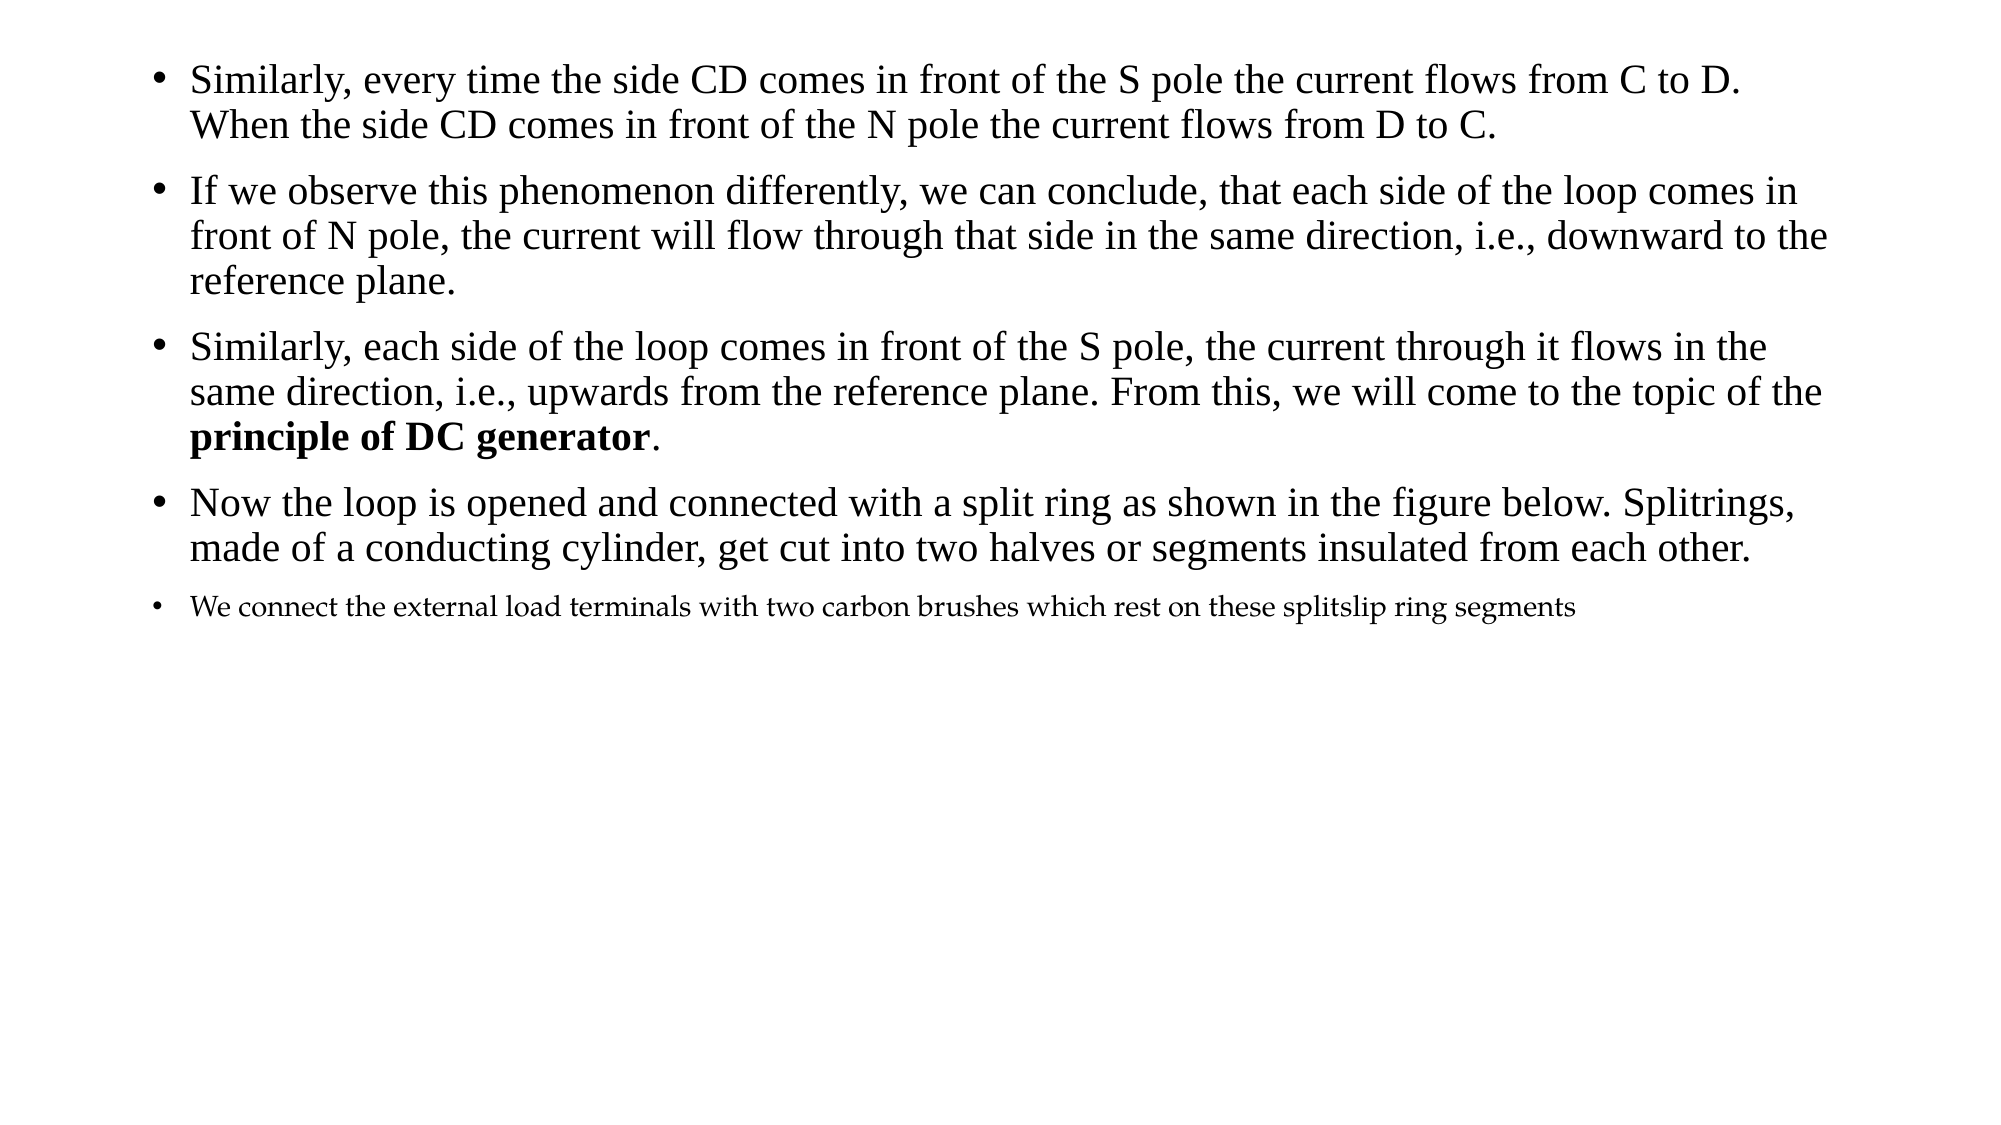

Similarly, every time the side CD comes in front of the S pole the current flows from C to D. When the side CD comes in front of the N pole the current flows from D to C.
If we observe this phenomenon differently, we can conclude, that each side of the loop comes in front of N pole, the current will flow through that side in the same direction, i.e., downward to the reference plane.
Similarly, each side of the loop comes in front of the S pole, the current through it flows in the same direction, i.e., upwards from the reference plane. From this, we will come to the topic of the principle of DC generator.
Now the loop is opened and connected with a split ring as shown in the figure below. Splitrings, made of a conducting cylinder, get cut into two halves or segments insulated from each other.
We connect the external load terminals with two carbon brushes which rest on these splitslip ring segments